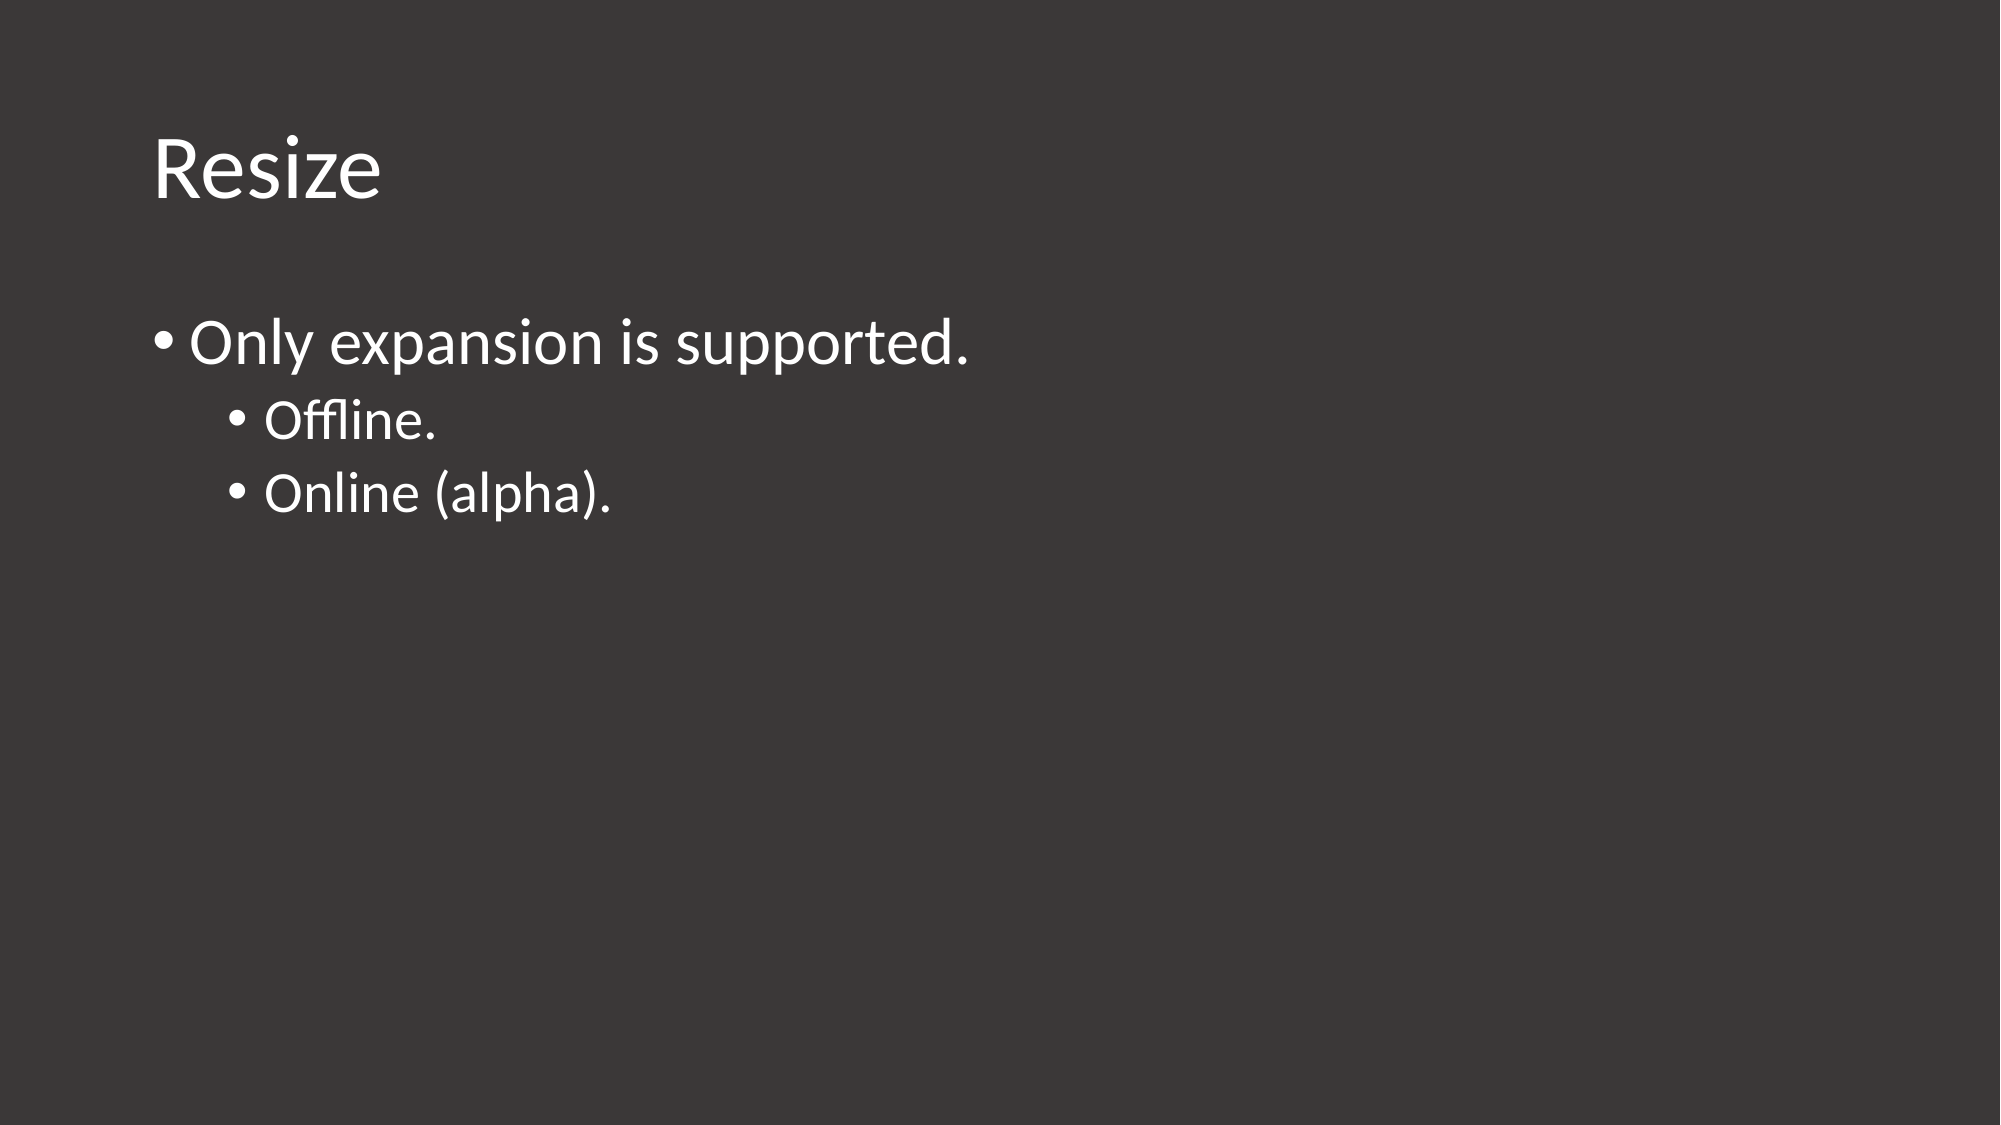

# Resize
Only expansion is supported.
Offline.
Online (alpha).